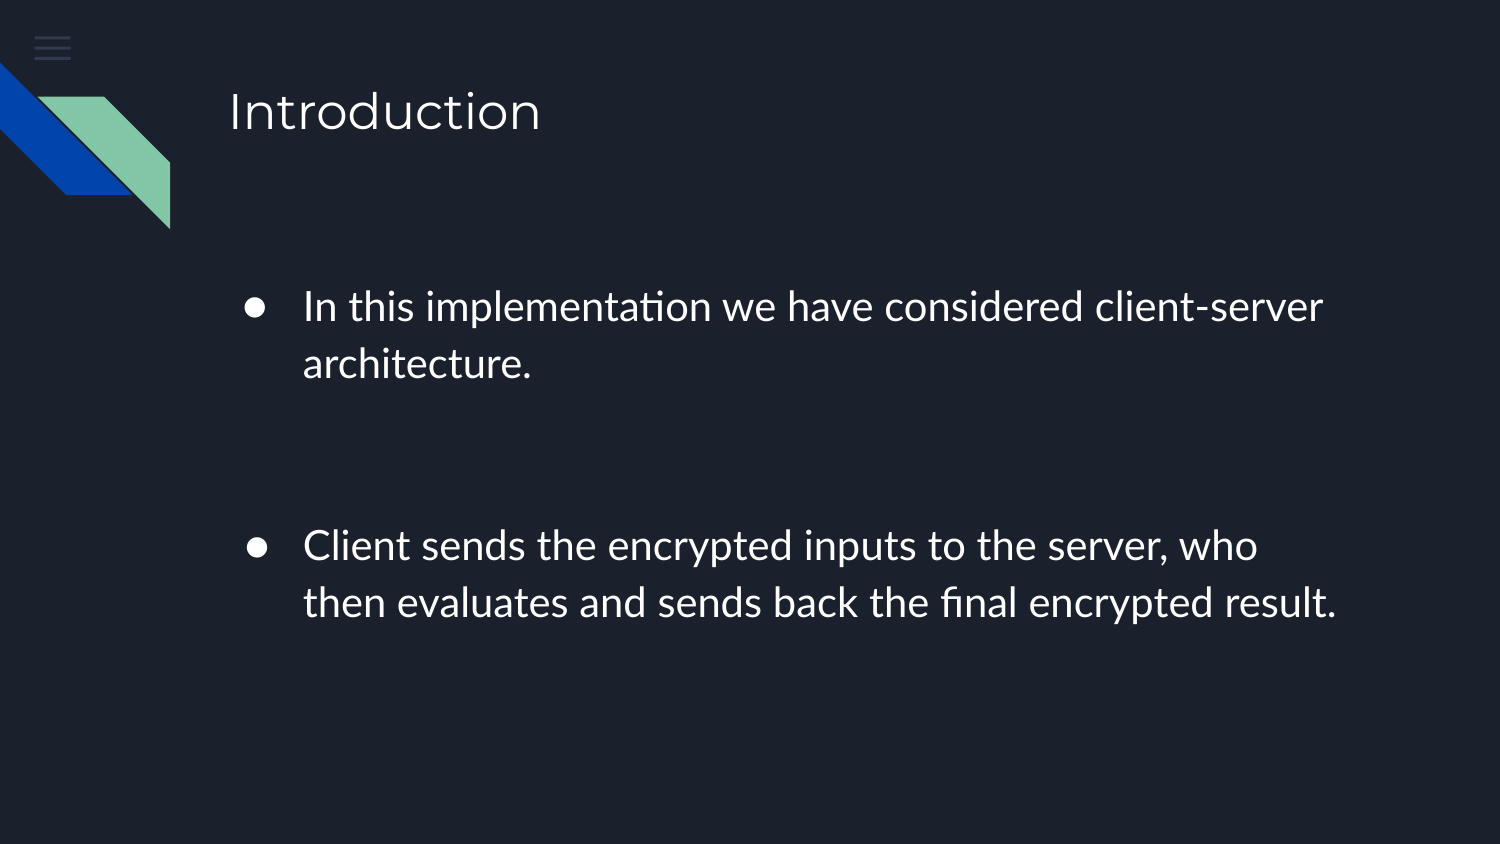

# Introduction
In this implementation we have considered client-server architecture.

Client sends the encrypted inputs to the server, who then evaluates and sends back the final encrypted result.